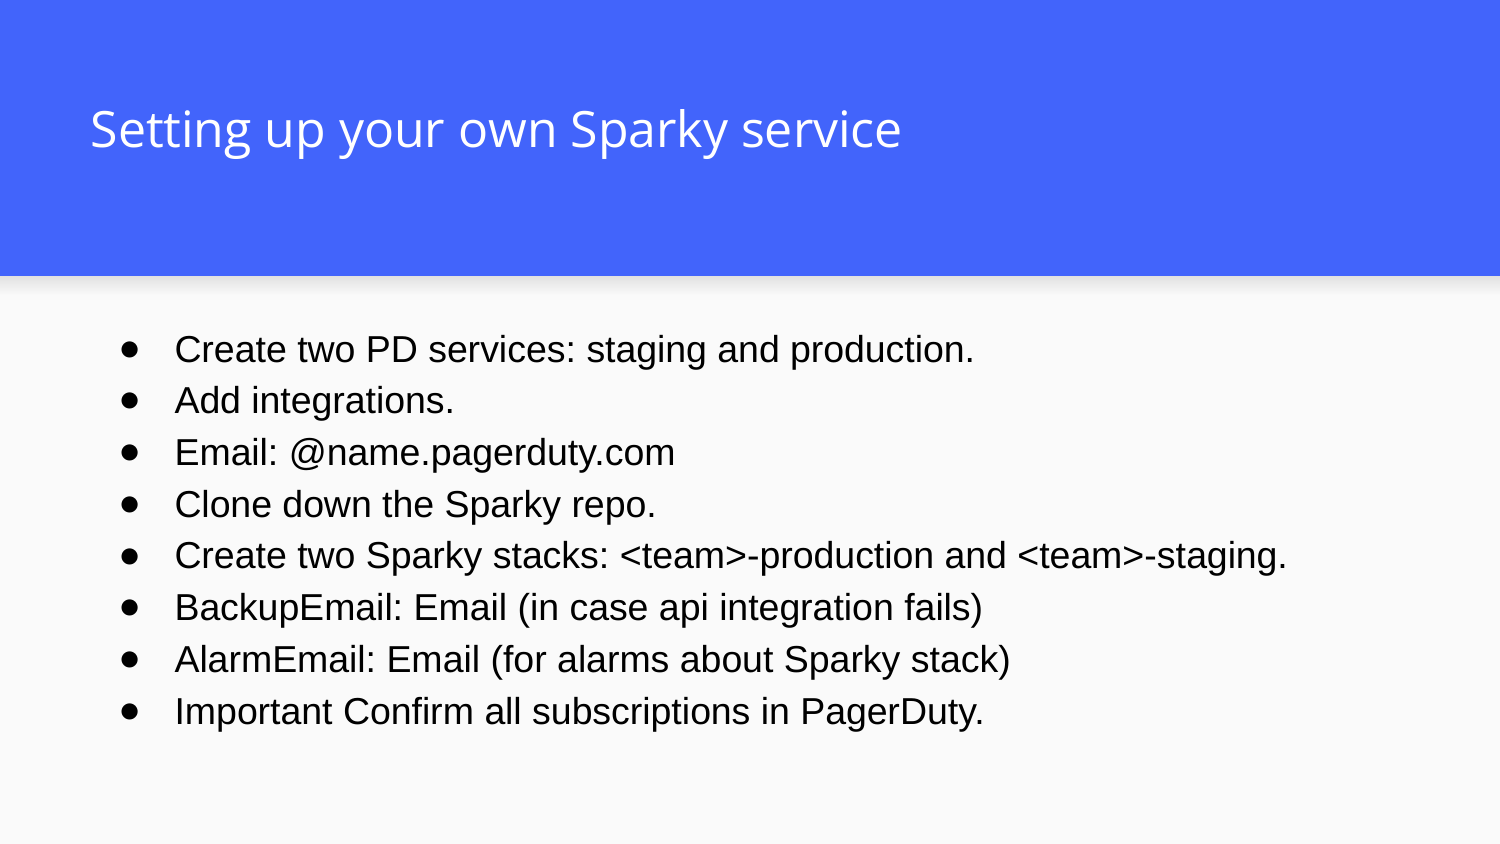

# Setting up your own Sparky service
Create two PD services: staging and production.
Add integrations.
Email: @name.pagerduty.com
Clone down the Sparky repo.
Create two Sparky stacks: <team>-production and <team>-staging.
BackupEmail: Email (in case api integration fails)
AlarmEmail: Email (for alarms about Sparky stack)
Important Confirm all subscriptions in PagerDuty.